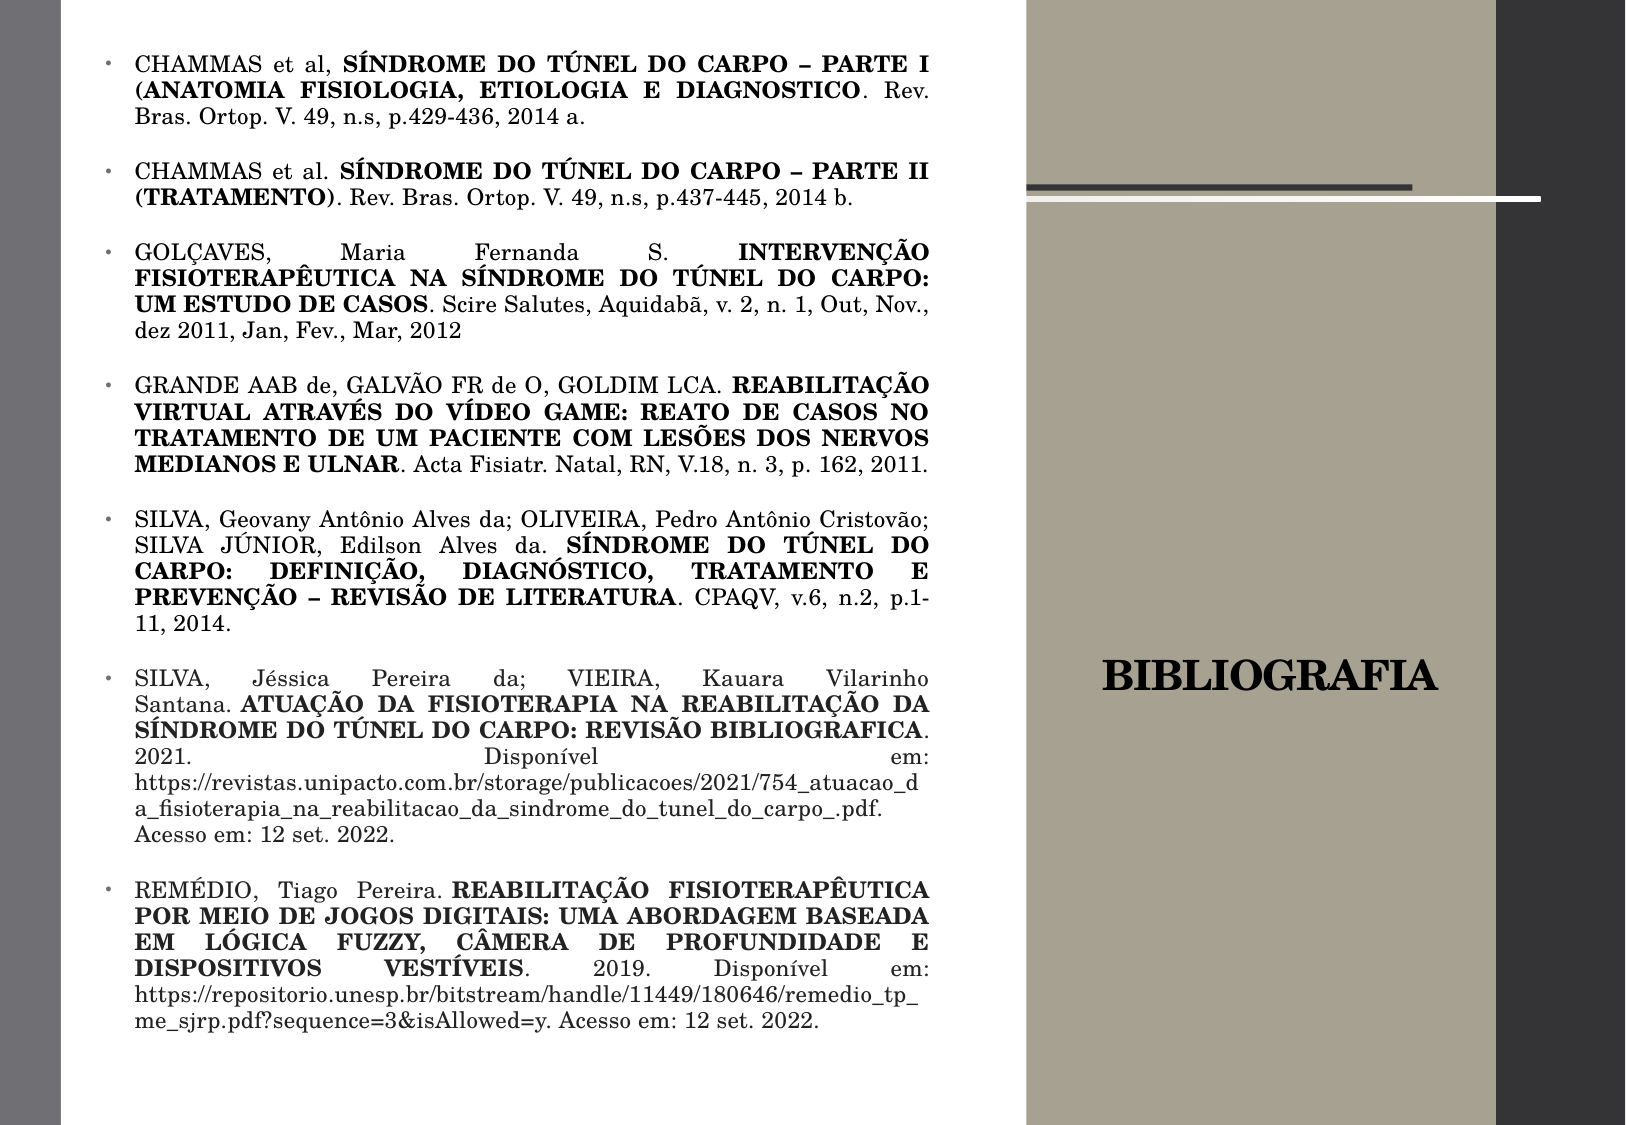

CHAMMAS et al, SÍNDROME DO TÚNEL DO CARPO – PARTE I (ANATOMIA FISIOLOGIA, ETIOLOGIA E DIAGNOSTICO. Rev. Bras. Ortop. V. 49, n.s, p.429-436, 2014 a.
CHAMMAS et al. SÍNDROME DO TÚNEL DO CARPO – PARTE II (TRATAMENTO). Rev. Bras. Ortop. V. 49, n.s, p.437-445, 2014 b.
GOLÇAVES, Maria Fernanda S. INTERVENÇÃO FISIOTERAPÊUTICA NA SÍNDROME DO TÚNEL DO CARPO: UM ESTUDO DE CASOS. Scire Salutes, Aquidabã, v. 2, n. 1, Out, Nov., dez 2011, Jan, Fev., Mar, 2012
GRANDE AAB de, GALVÃO FR de O, GOLDIM LCA. REABILITAÇÃO VIRTUAL ATRAVÉS DO VÍDEO GAME: REATO DE CASOS NO TRATAMENTO DE UM PACIENTE COM LESÕES DOS NERVOS MEDIANOS E ULNAR. Acta Fisiatr. Natal, RN, V.18, n. 3, p. 162, 2011.
SILVA, Geovany Antônio Alves da; OLIVEIRA, Pedro Antônio Cristovão; SILVA JÚNIOR, Edilson Alves da. SÍNDROME DO TÚNEL DO CARPO: DEFINIÇÃO, DIAGNÓSTICO, TRATAMENTO E PREVENÇÃO – REVISÃO DE LITERATURA. CPAQV, v.6, n.2, p.1-11, 2014.
SILVA, Jéssica Pereira da; VIEIRA, Kauara Vilarinho Santana. ATUAÇÃO DA FISIOTERAPIA NA REABILITAÇÃO DA SÍNDROME DO TÚNEL DO CARPO: REVISÃO BIBLIOGRAFICA. 2021. Disponível em: https://revistas.unipacto.com.br/storage/publicacoes/2021/754_atuacao_da_fisioterapia_na_reabilitacao_da_sindrome_do_tunel_do_carpo_.pdf. Acesso em: 12 set. 2022.
REMÉDIO, Tiago Pereira. REABILITAÇÃO FISIOTERAPÊUTICA POR MEIO DE JOGOS DIGITAIS: UMA ABORDAGEM BASEADA EM LÓGICA FUZZY, CÂMERA DE PROFUNDIDADE E DISPOSITIVOS VESTÍVEIS. 2019. Disponível em: https://repositorio.unesp.br/bitstream/handle/11449/180646/remedio_tp_me_sjrp.pdf?sequence=3&isAllowed=y. Acesso em: 12 set. 2022.

BIBLIOGRAFIA